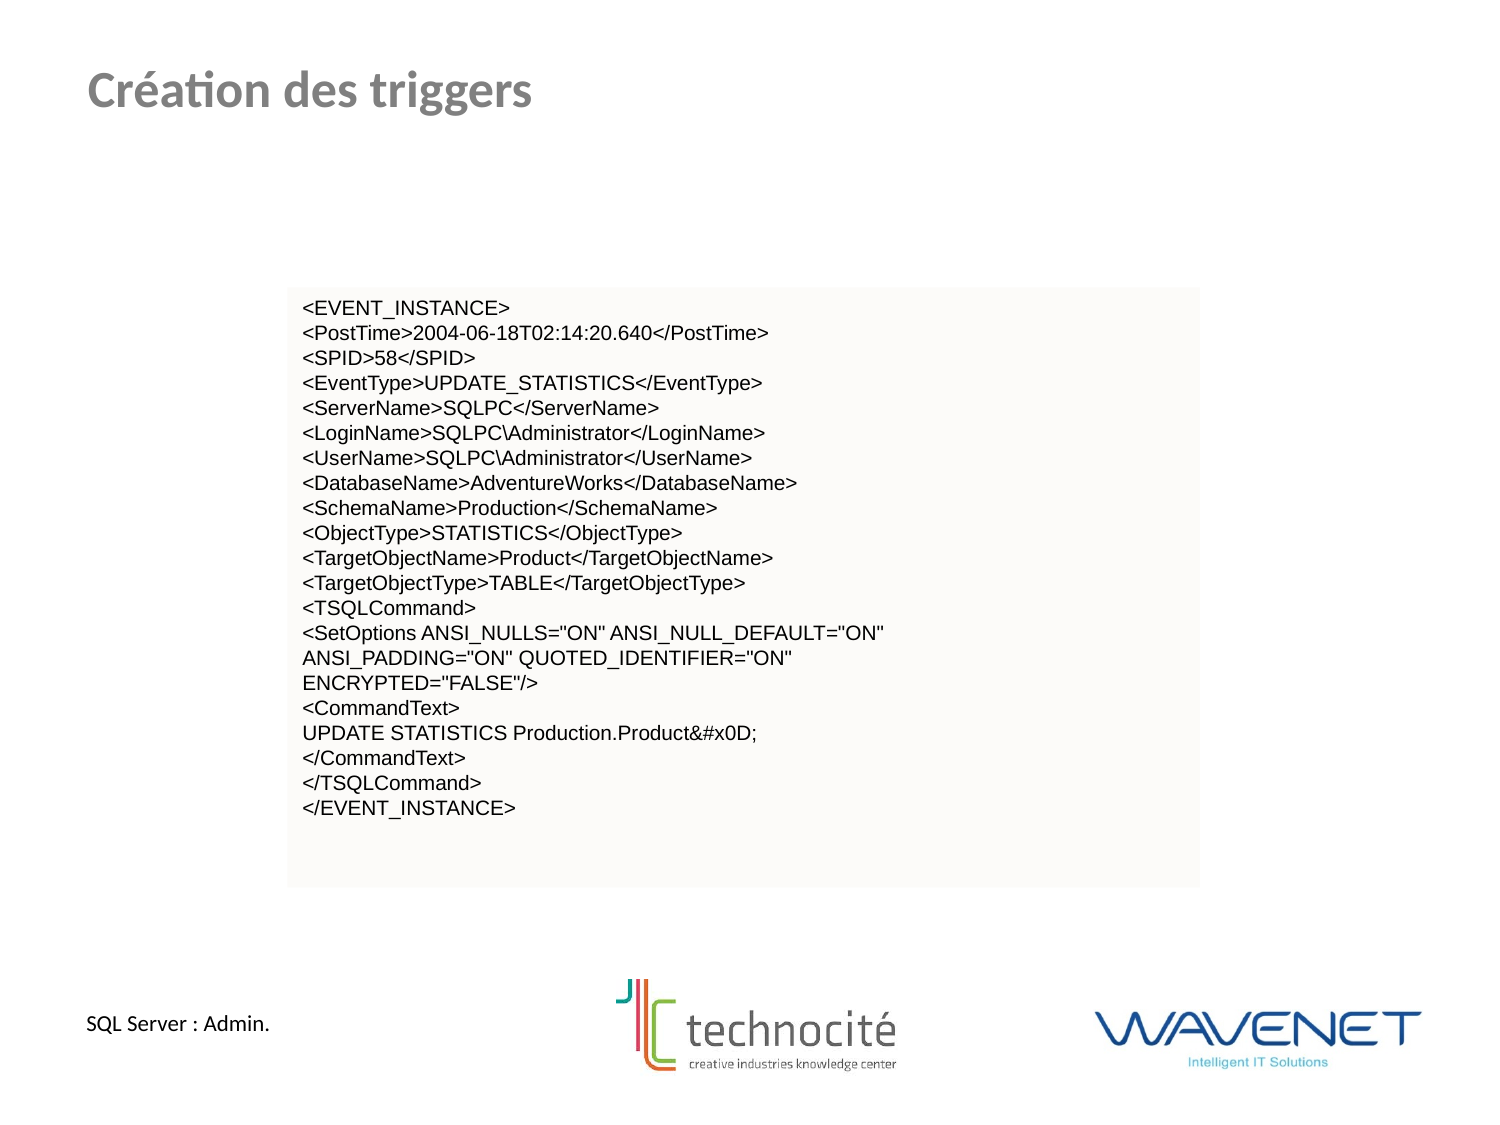

Création des triggers
<EVENT_INSTANCE>
<PostTime>2004-06-18T02:14:20.640</PostTime>
<SPID>58</SPID>
<EventType>UPDATE_STATISTICS</EventType>
<ServerName>SQLPC</ServerName>
<LoginName>SQLPC\Administrator</LoginName>
<UserName>SQLPC\Administrator</UserName>
<DatabaseName>AdventureWorks</DatabaseName>
<SchemaName>Production</SchemaName>
<ObjectType>STATISTICS</ObjectType>
<TargetObjectName>Product</TargetObjectName>
<TargetObjectType>TABLE</TargetObjectType>
<TSQLCommand>
<SetOptions ANSI_NULLS="ON" ANSI_NULL_DEFAULT="ON"
ANSI_PADDING="ON" QUOTED_IDENTIFIER="ON"
ENCRYPTED="FALSE"/>
<CommandText>
UPDATE STATISTICS Production.Product&#x0D;
</CommandText>
</TSQLCommand>
</EVENT_INSTANCE>
SQL Server : Admin.